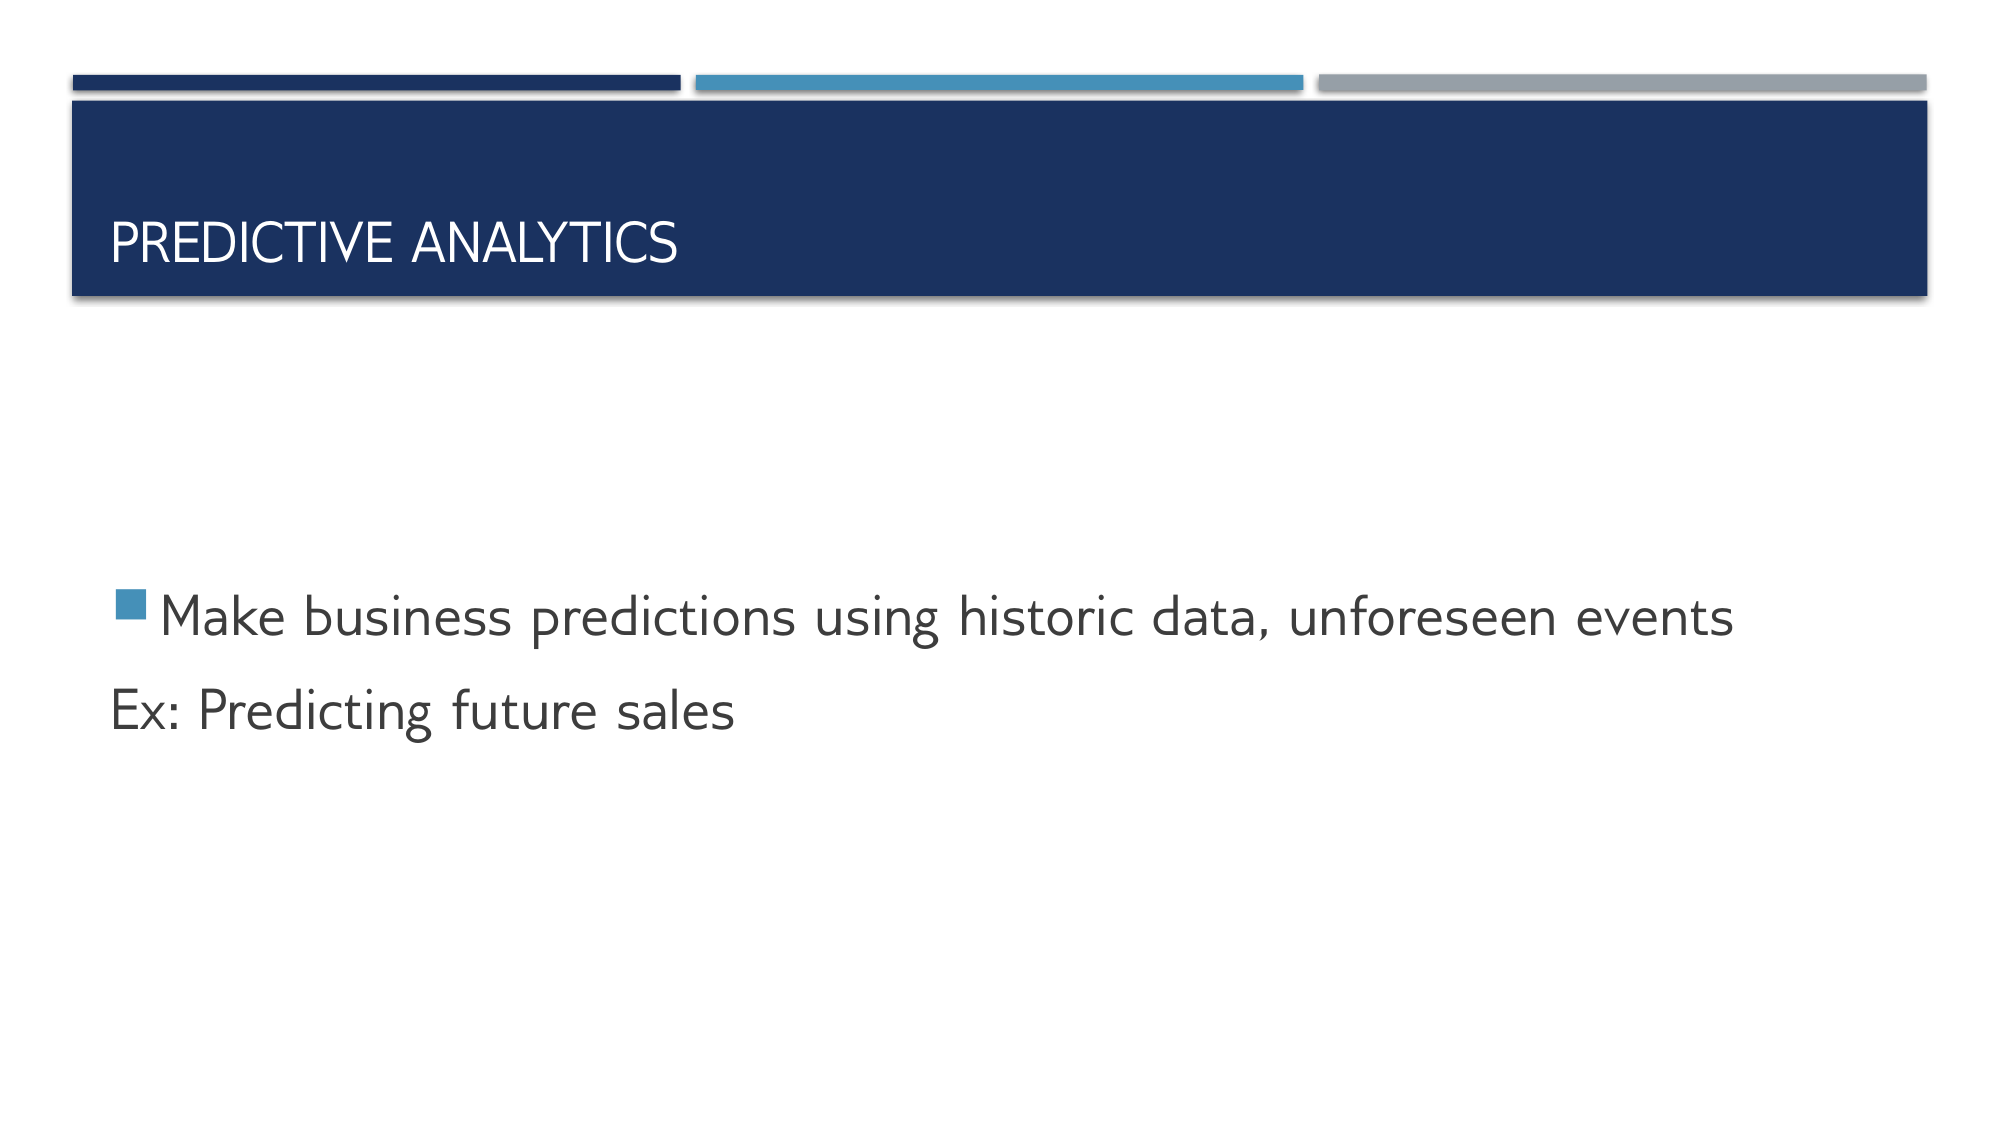

# Predictive analytics
Make business predictions using historic data, unforeseen events
Ex: Predicting future sales